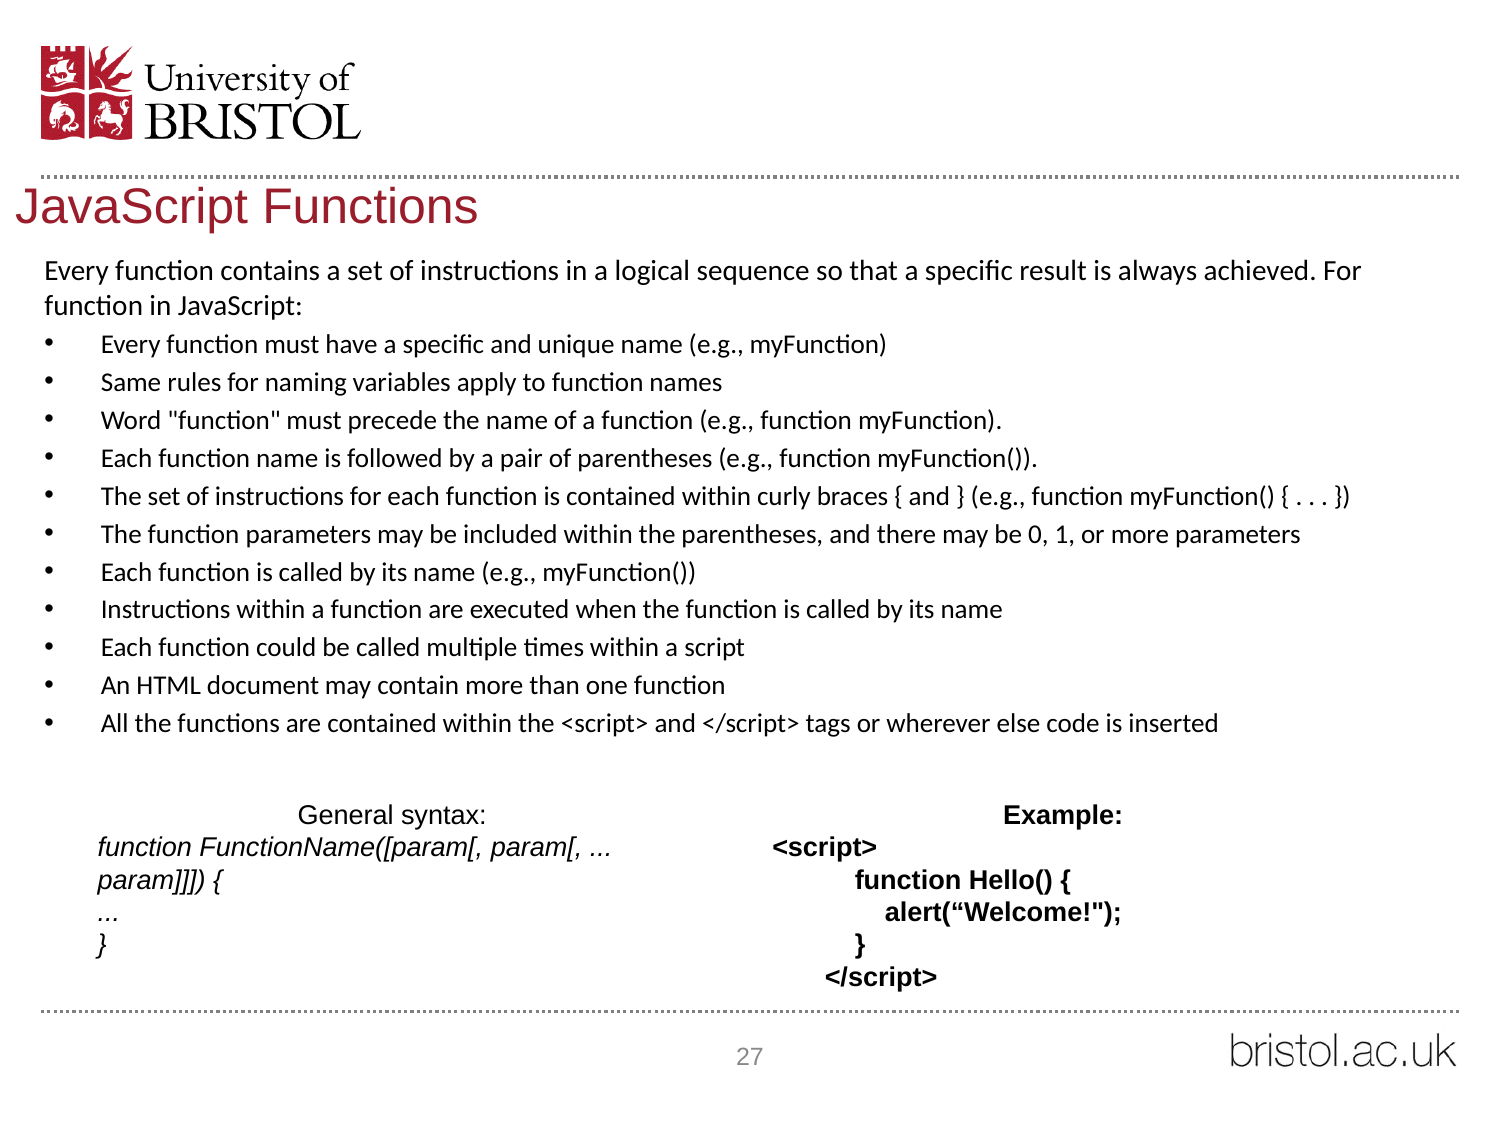

JavaScript Functions
Every function contains a set of instructions in a logical sequence so that a specific result is always achieved. For function in JavaScript:
Every function must have a specific and unique name (e.g., myFunction)
Same rules for naming variables apply to function names
Word "function" must precede the name of a function (e.g., function myFunction).
Each function name is followed by a pair of parentheses (e.g., function myFunction()).
The set of instructions for each function is contained within curly braces { and } (e.g., function myFunction() { . . . })
The function parameters may be included within the parentheses, and there may be 0, 1, or more parameters
Each function is called by its name (e.g., myFunction())
Instructions within a function are executed when the function is called by its name
Each function could be called multiple times within a script
An HTML document may contain more than one function
All the functions are contained within the <script> and </script> tags or wherever else code is inserted

General syntax:
function FunctionName([param[, param[, ... param]]]) {
...
}
Example:
 <script>
            function Hello() {
                alert(“Welcome!");
            }
        </script>
27